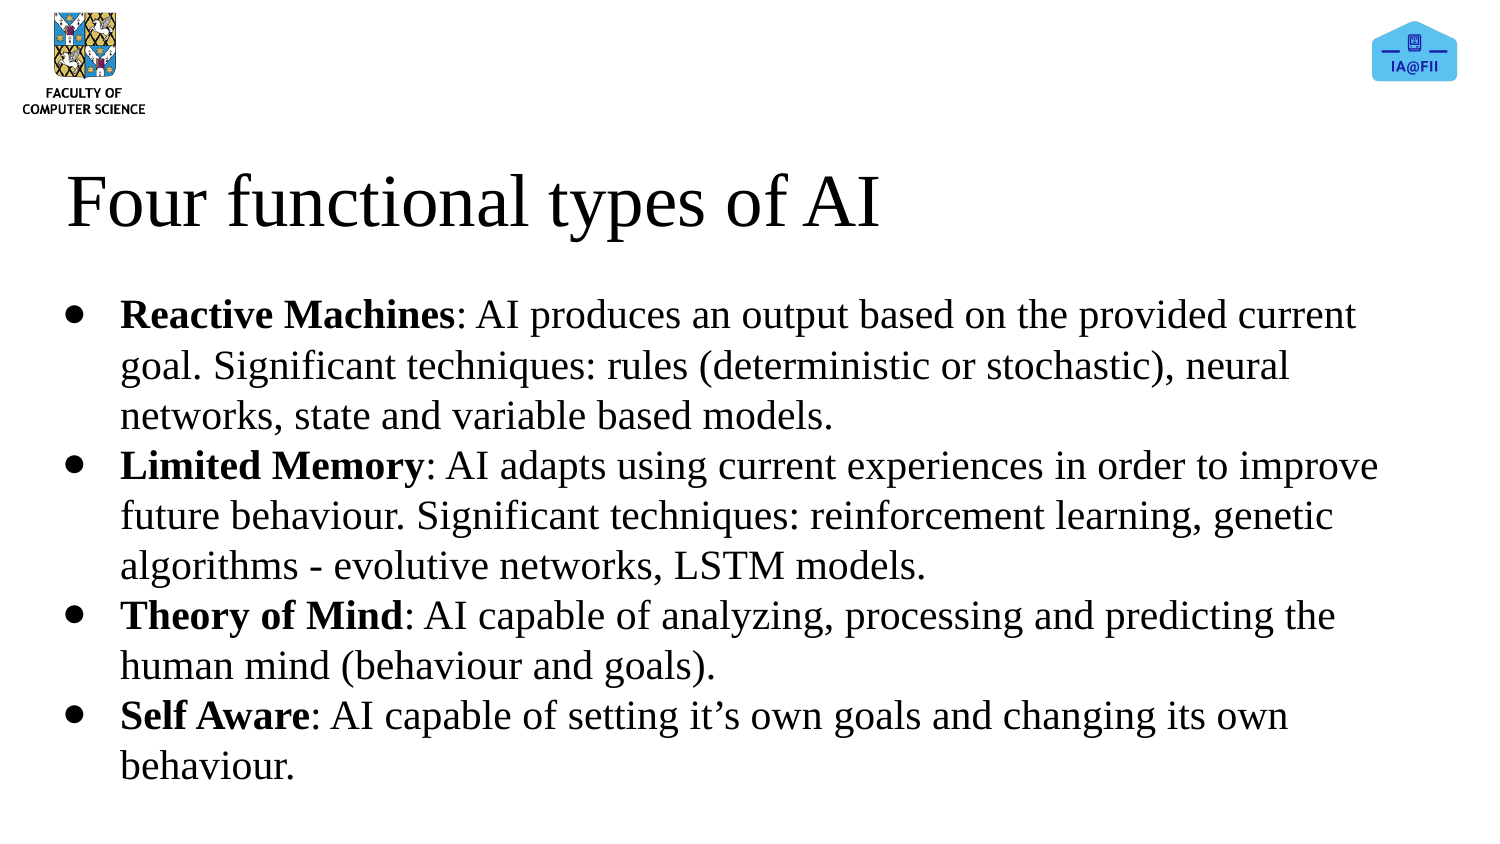

# Four functional types of AI
Reactive Machines: AI produces an output based on the provided current goal. Significant techniques: rules (deterministic or stochastic), neural networks, state and variable based models.
Limited Memory: AI adapts using current experiences in order to improve future behaviour. Significant techniques: reinforcement learning, genetic algorithms - evolutive networks, LSTM models.
Theory of Mind: AI capable of analyzing, processing and predicting the human mind (behaviour and goals).
Self Aware: AI capable of setting it’s own goals and changing its own behaviour.